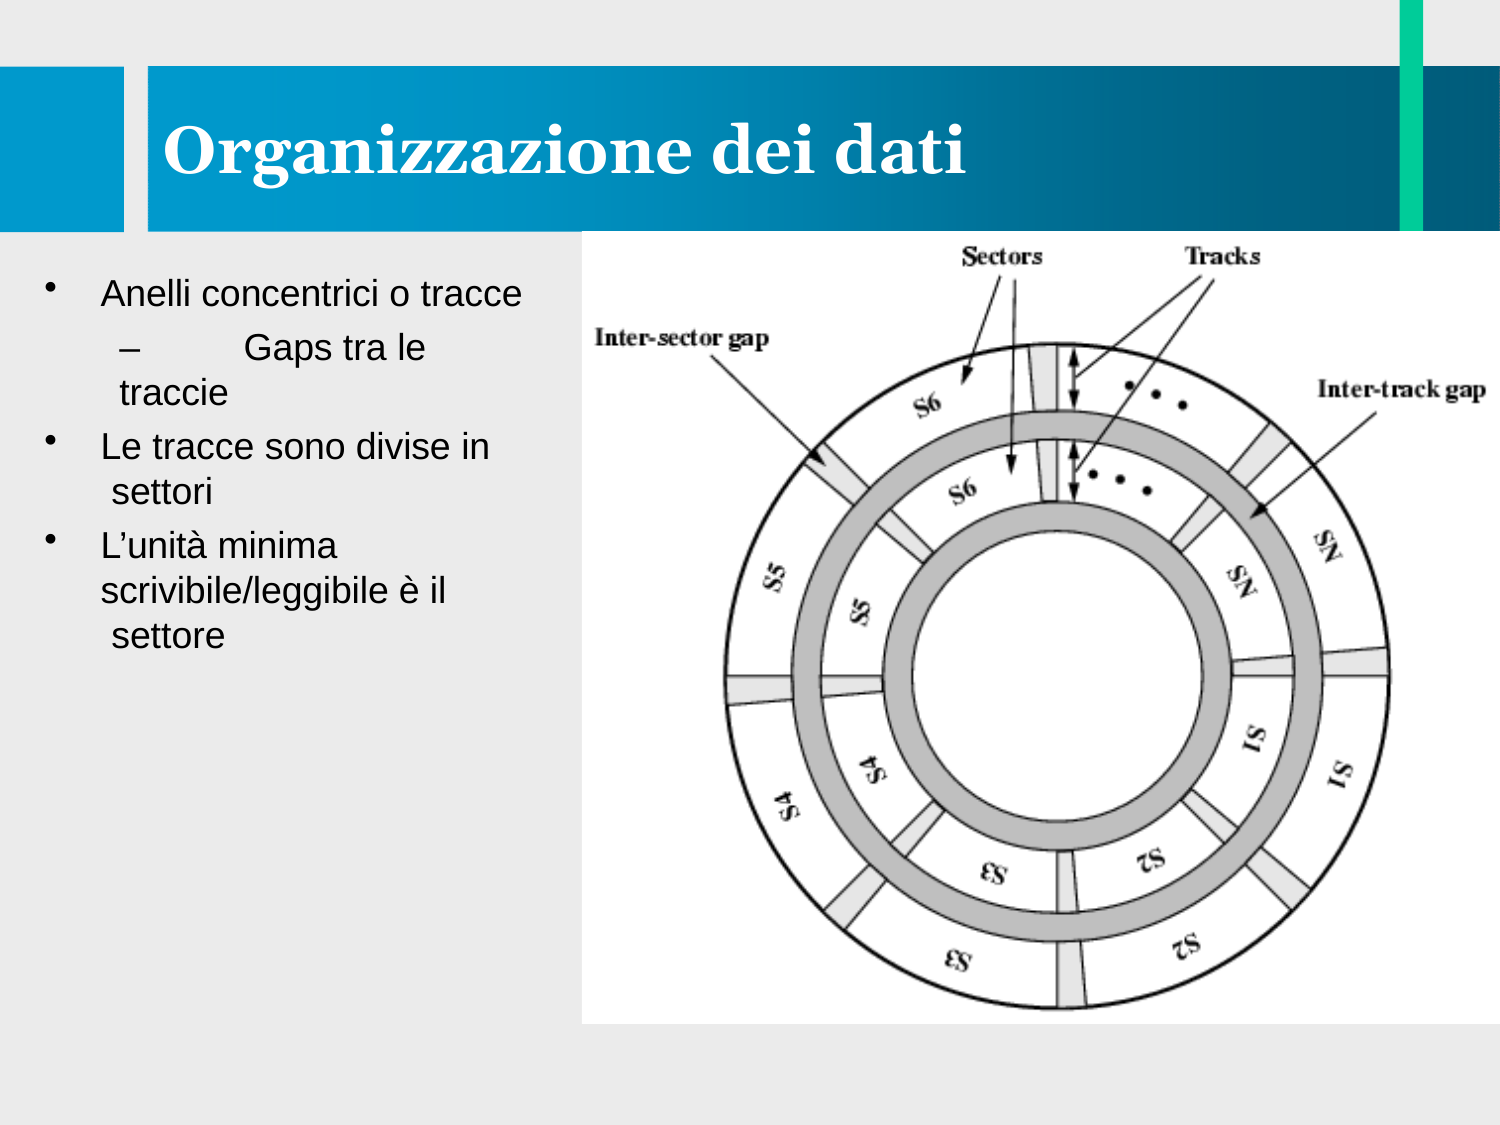

# Organizzazione dei dati

Anelli concentrici o tracce
–	Gaps tra le traccie
Le tracce sono divise in  settori
L’unità minima  scrivibile/leggibile è il  settore